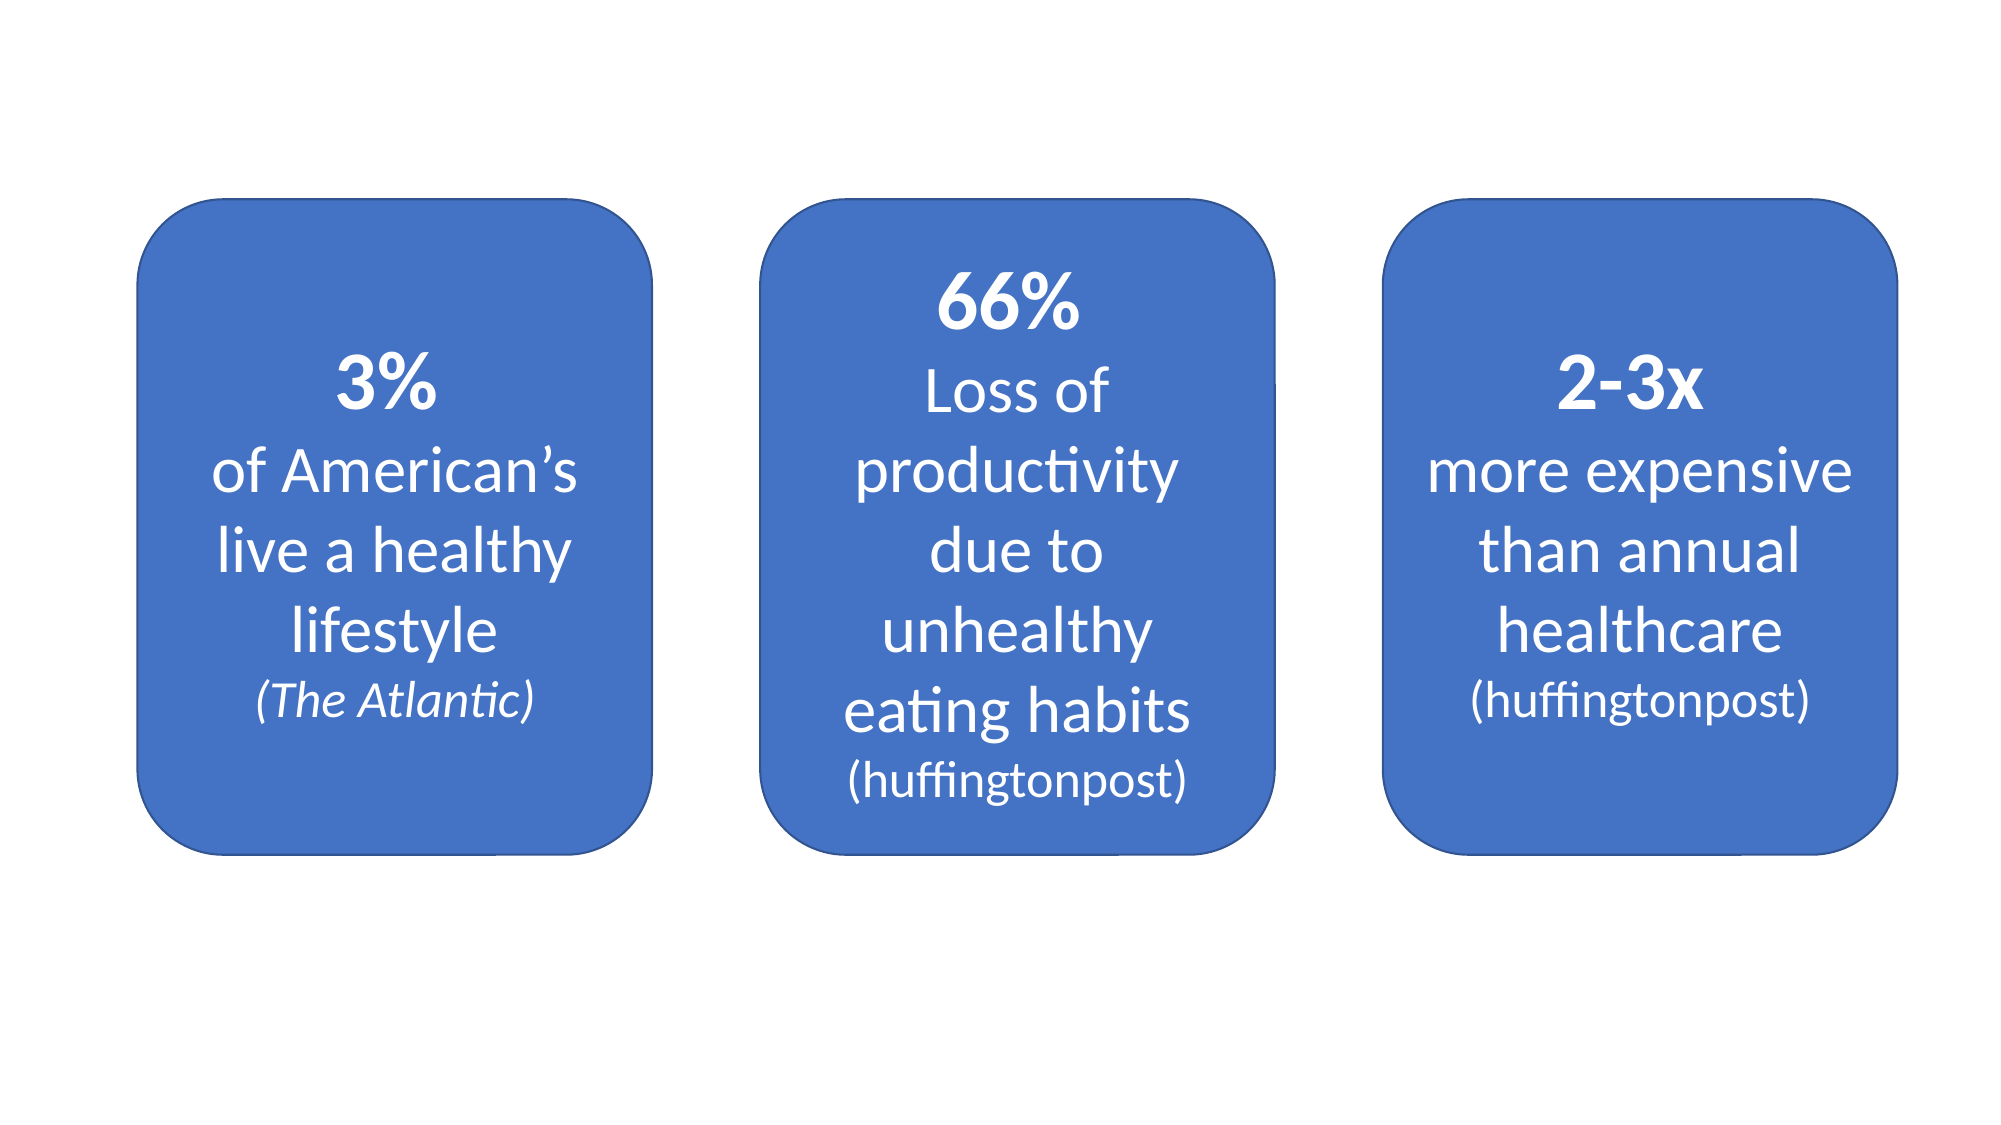

3%
of American’s live a healthy lifestyle
(The Atlantic)
66%
Loss of productivity due to unhealthy eating habits (huffingtonpost)
2-3x
more expensive than annual healthcare (huffingtonpost)